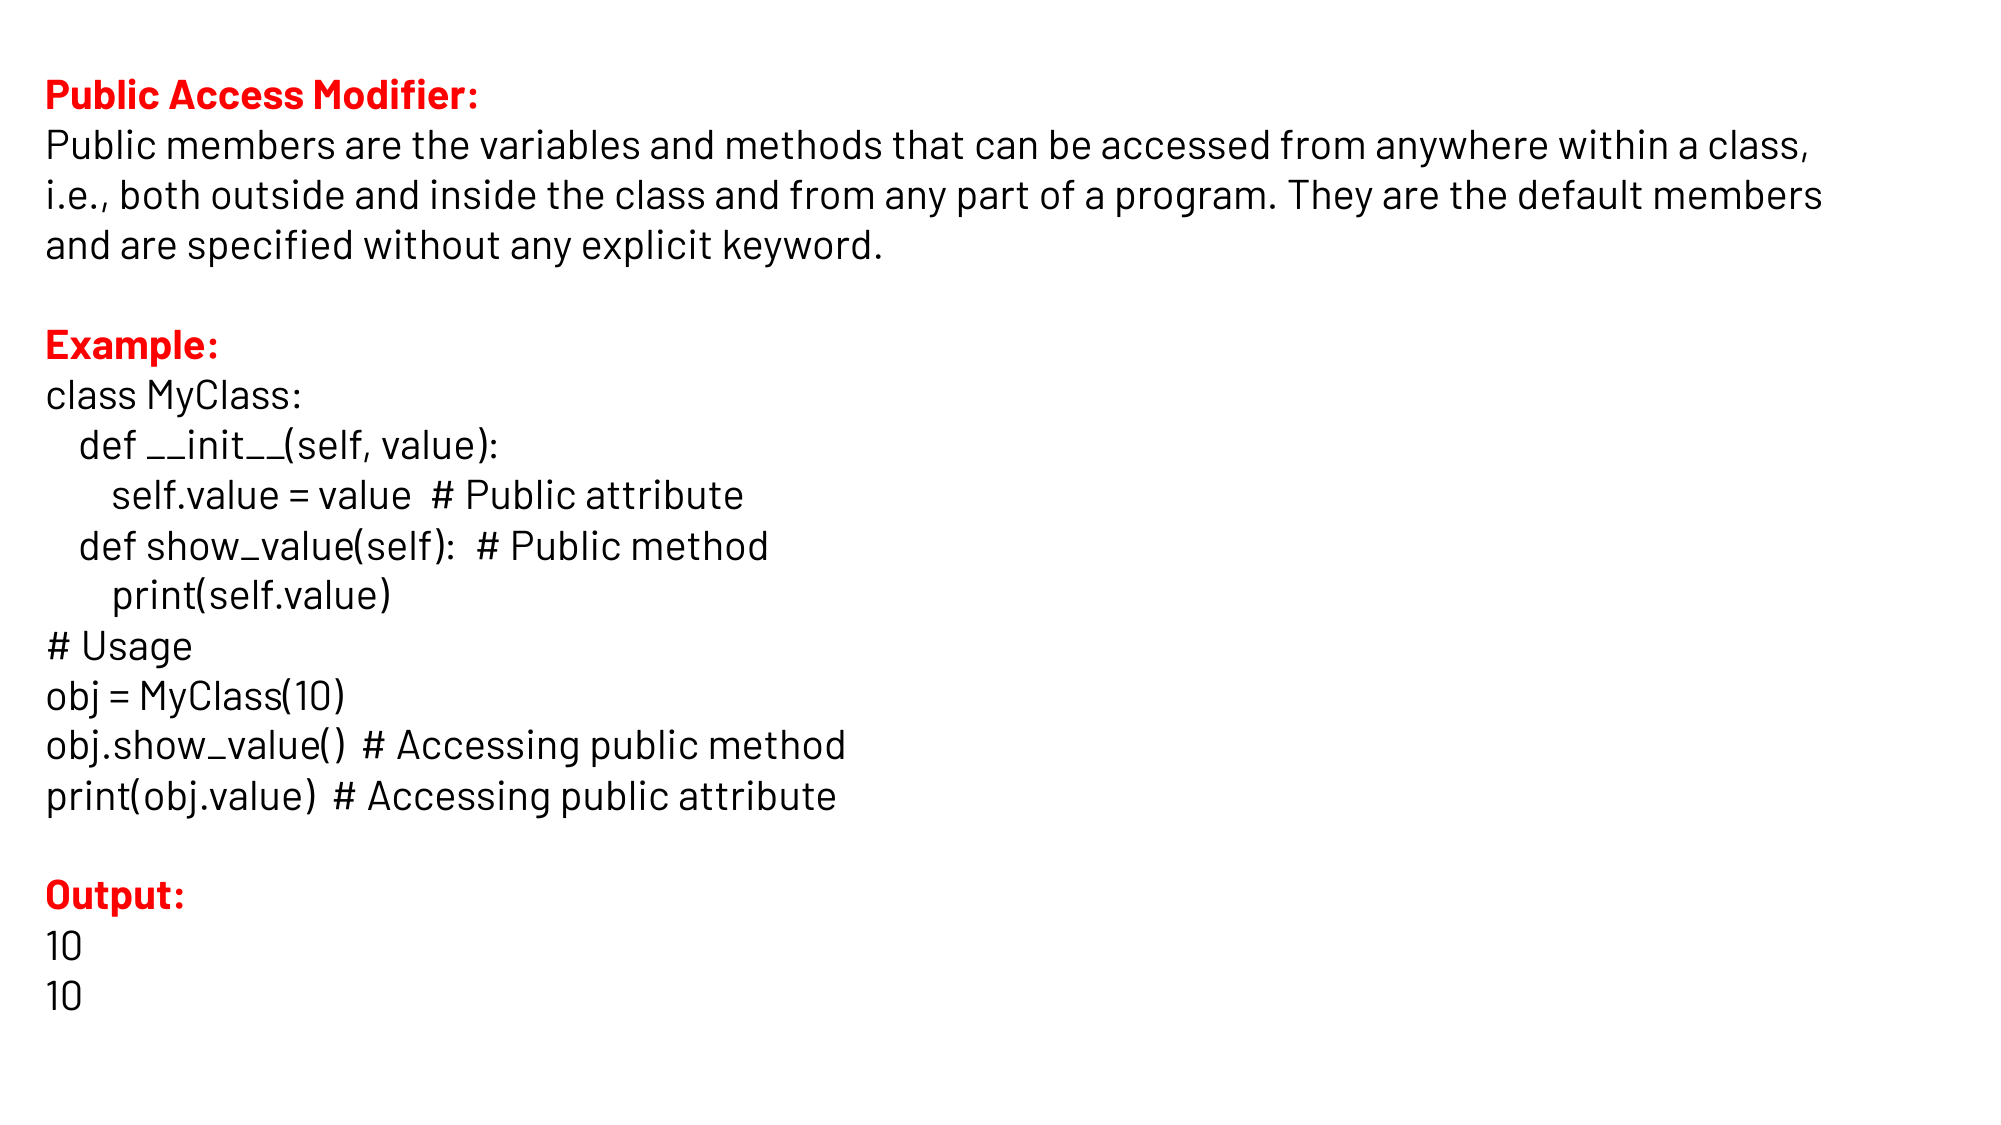

Public Access Modifier:
Public members are the variables and methods that can be accessed from anywhere within a class, i.e., both outside and inside the class and from any part of a program. They are the default members and are specified without any explicit keyword.

Example:
class MyClass:
    def __init__(self, value):
        self.value = value  # Public attribute
    def show_value(self):  # Public method
        print(self.value)
# Usage
obj = MyClass(10)
obj.show_value()  # Accessing public method
print(obj.value)  # Accessing public attribute

Output:
10
10